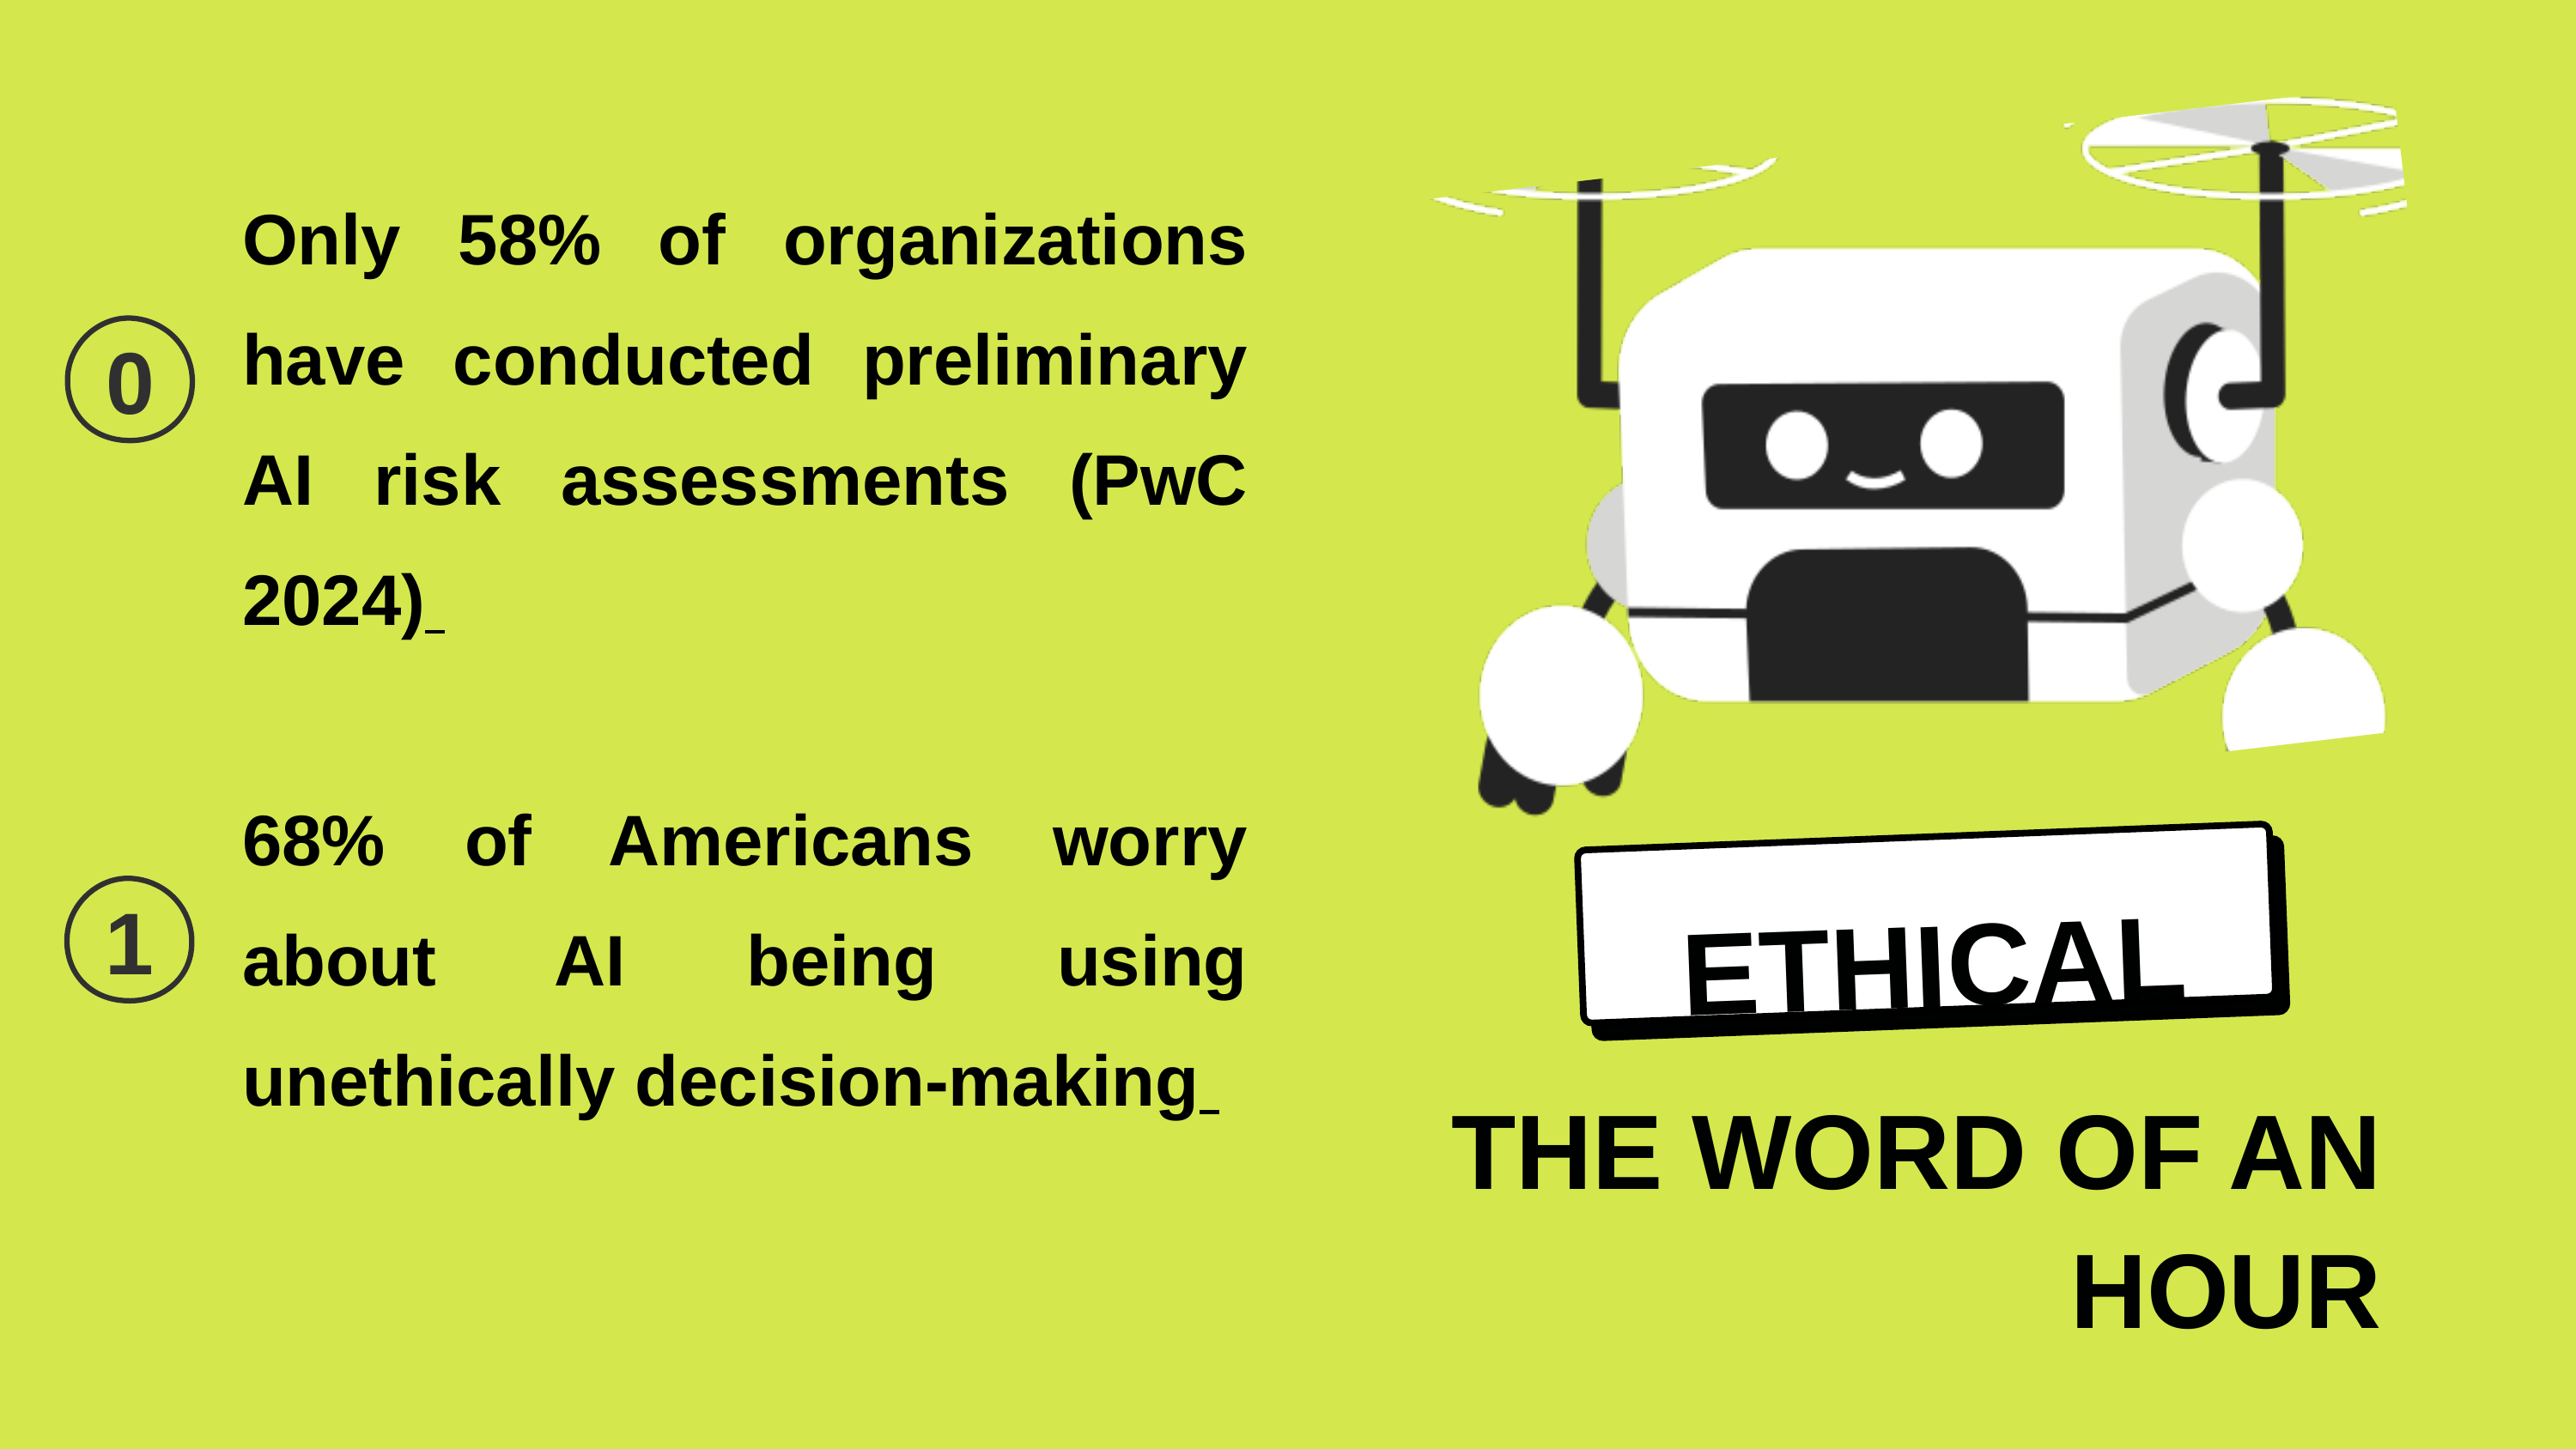

Only 58% of organizations have conducted preliminary AI risk assessments (PwC 2024)
68% of Americans worry about AI being using unethically decision-making

0

ETHICAL

1
THE WORD OF AN HOUR